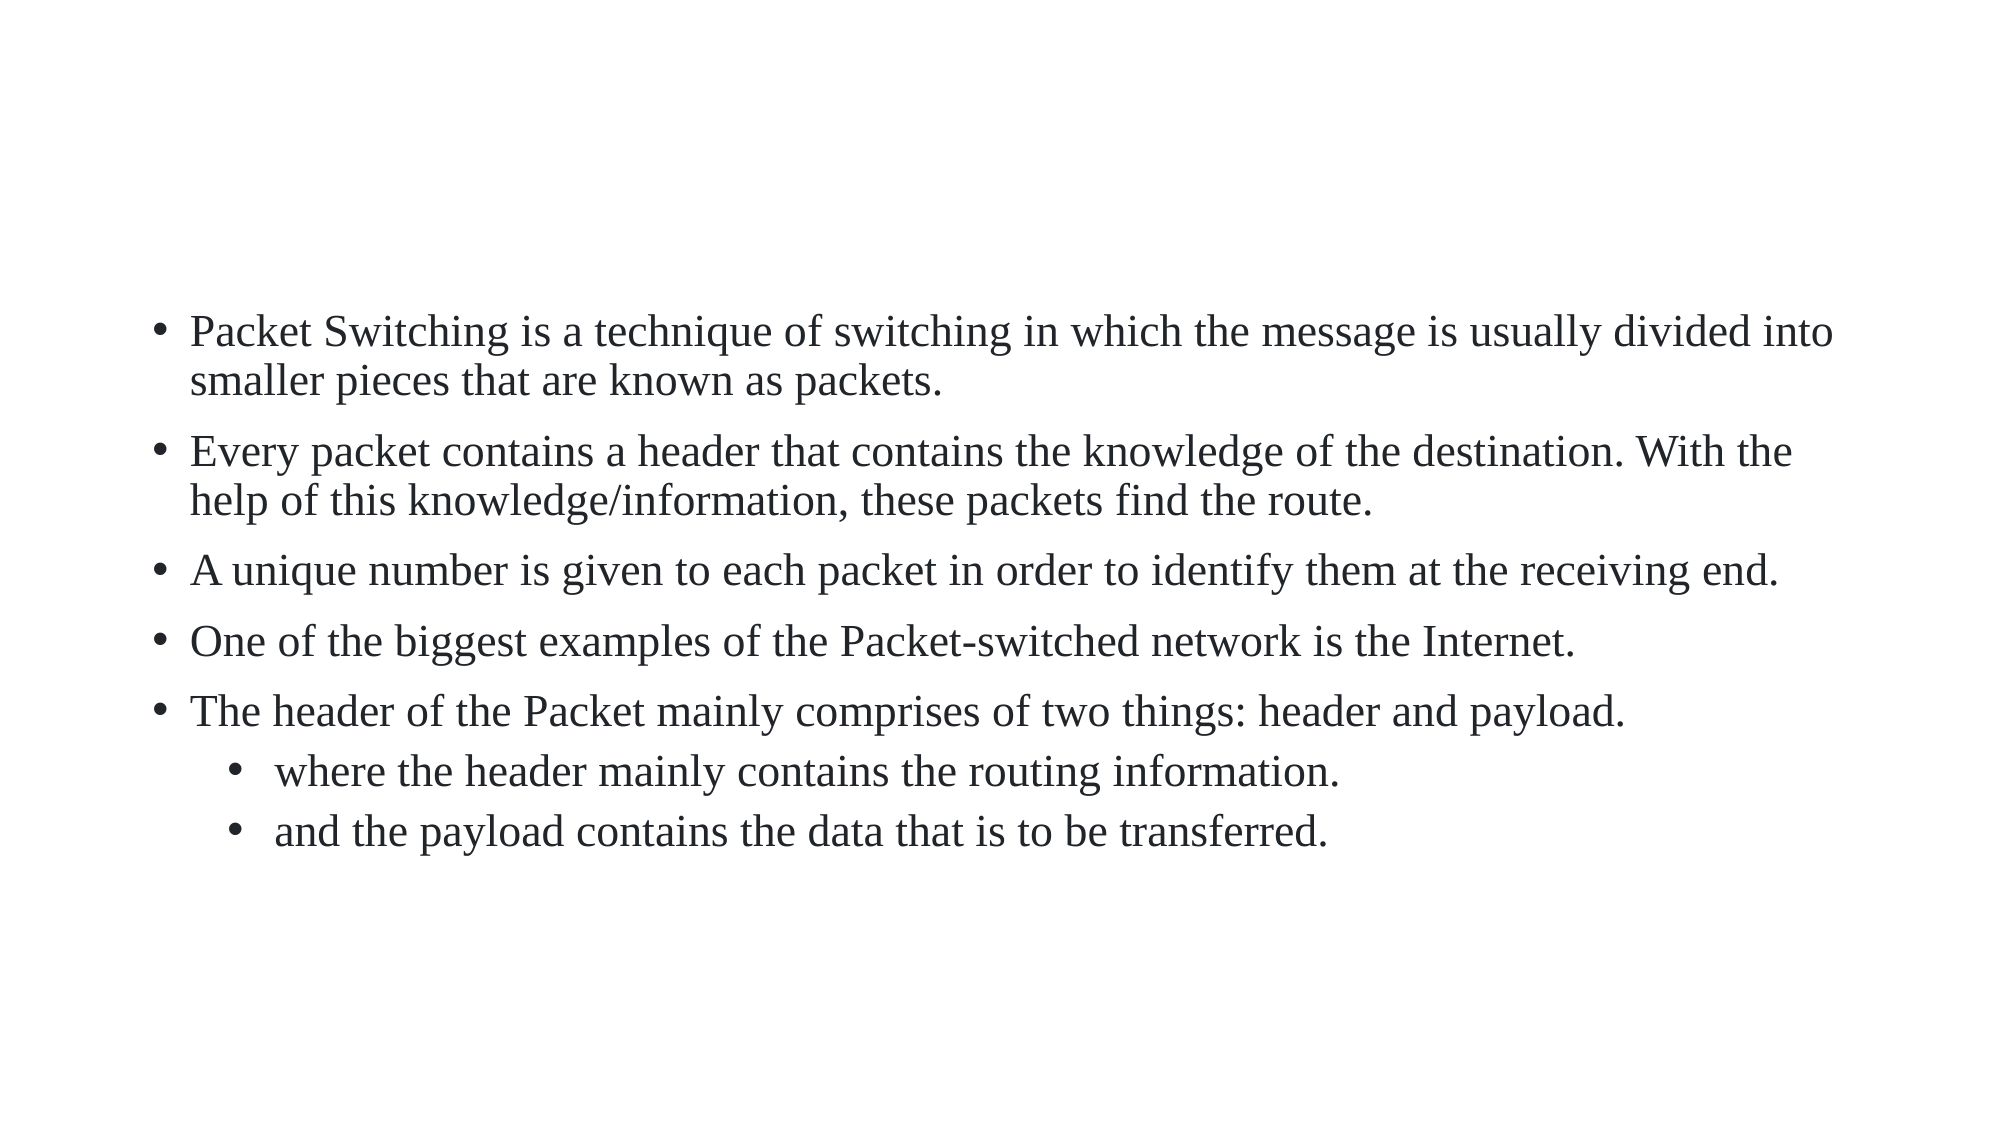

Packet Switching is a technique of switching in which the message is usually divided into smaller pieces that are known as packets.
Every packet contains a header that contains the knowledge of the destination. With the help of this knowledge/information, these packets find the route.
A unique number is given to each packet in order to identify them at the receiving end.
One of the biggest examples of the Packet-switched network is the Internet.
The header of the Packet mainly comprises of two things: header and payload.
where the header mainly contains the routing information.
and the payload contains the data that is to be transferred.